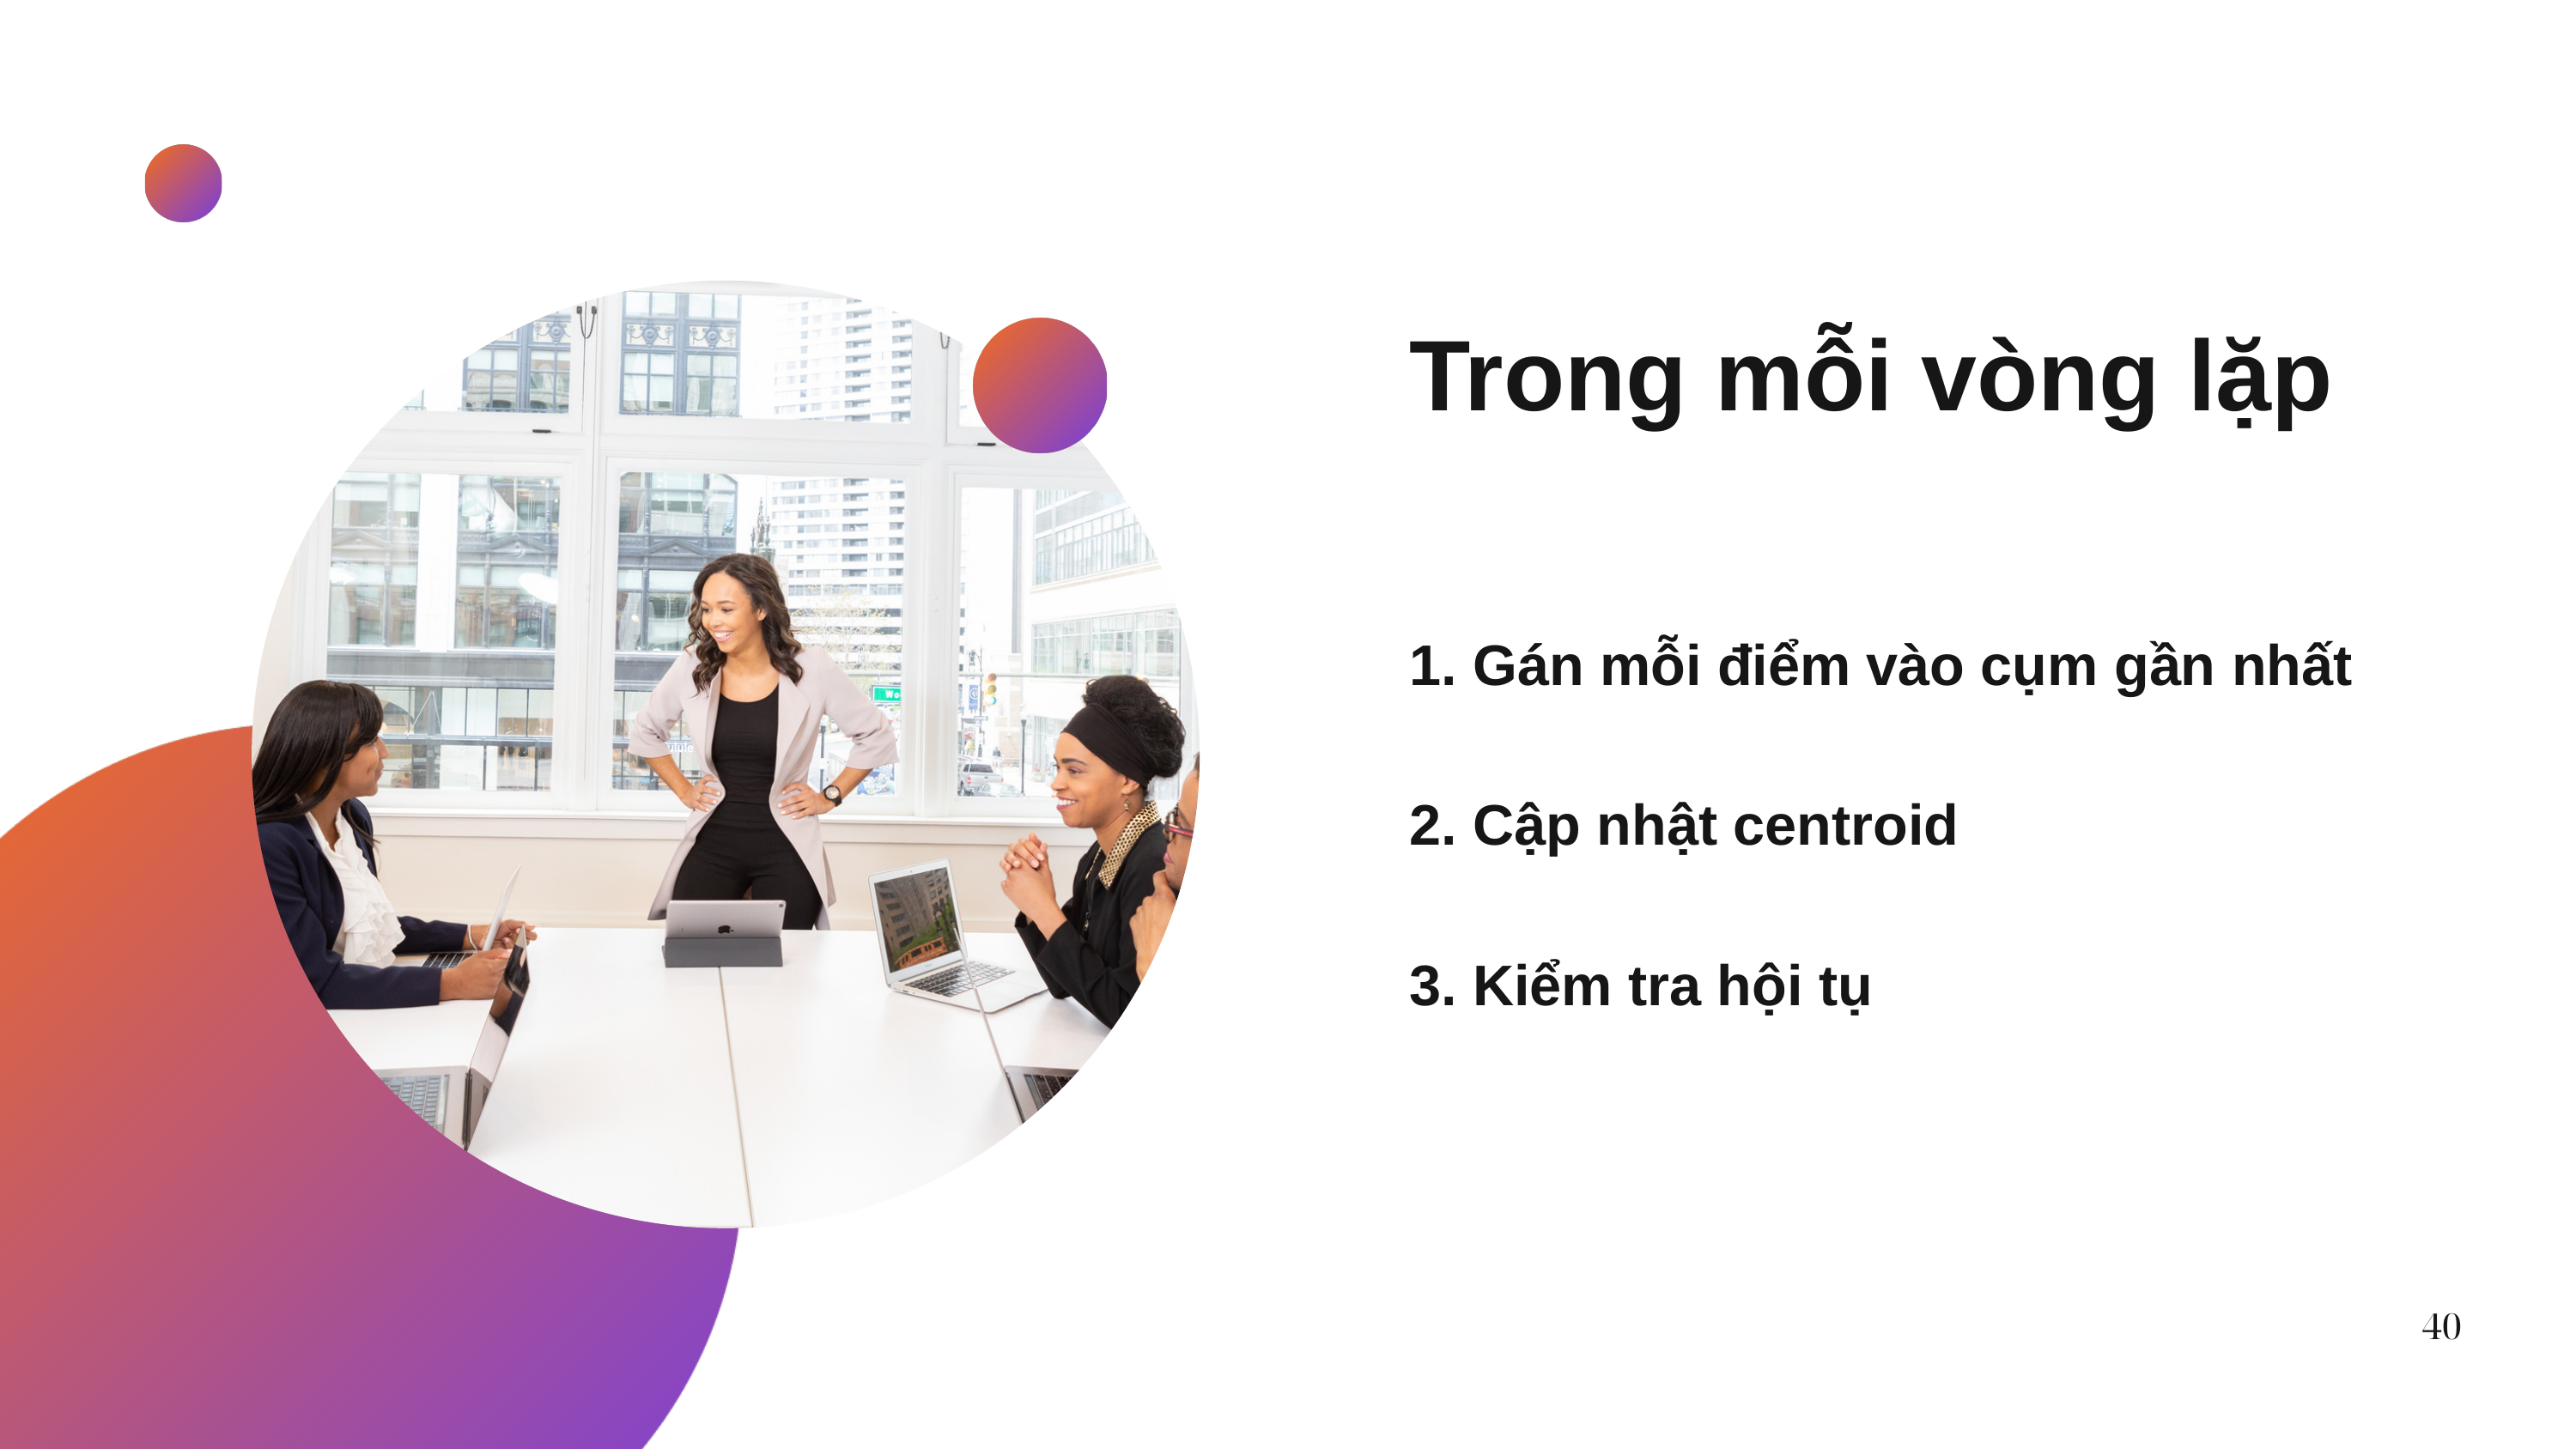

Trong mỗi vòng lặp

1. ​Gán mỗi điểm vào cụm gần nhất

2. ​Cập nhật centroid

3. Kiểm tra hội tụ

40